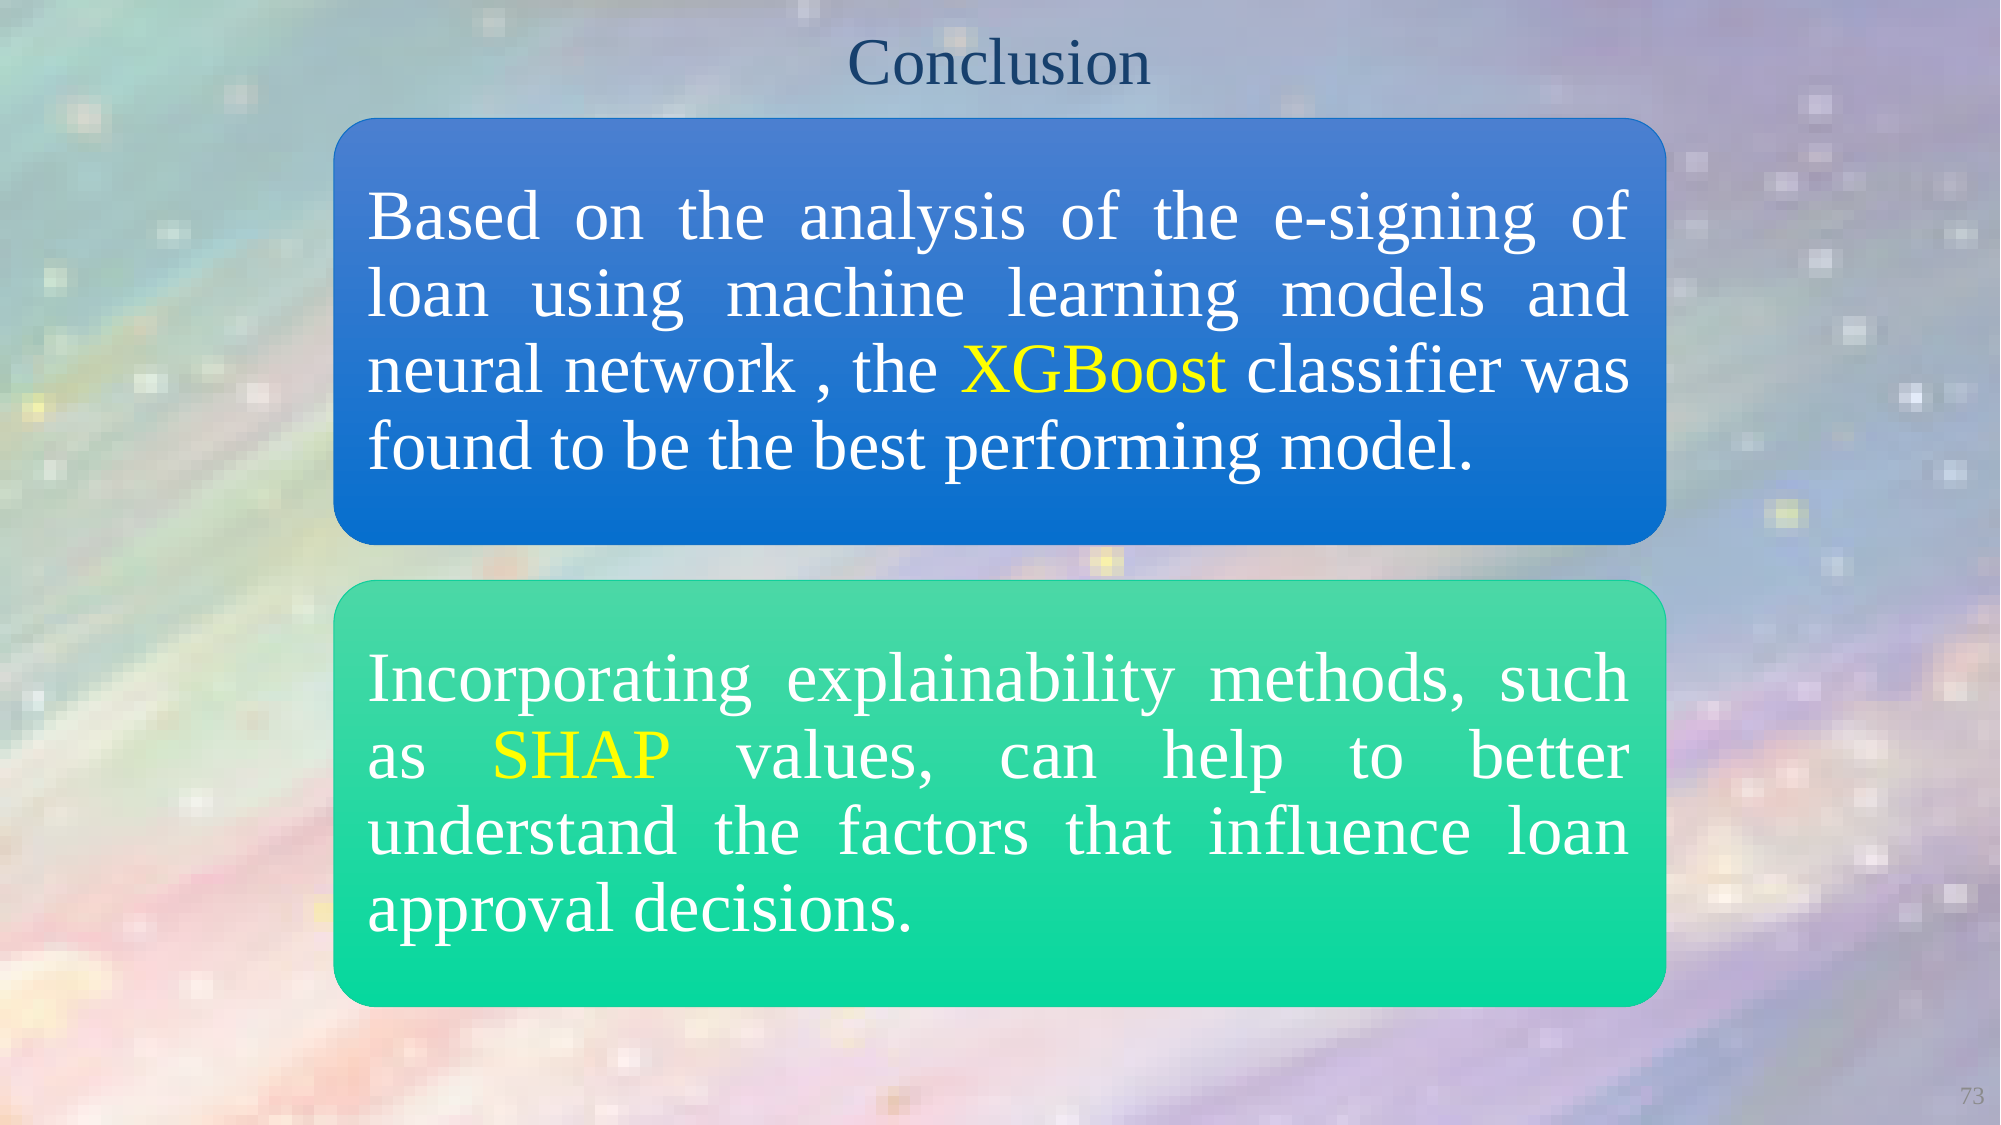

Conclusion
Based on the analysis of the e-signing of loan using machine learning models and neural network , the XGBoost classifier was found to be the best performing model.
Incorporating explainability methods, such as SHAP values, can help to better understand the factors that influence loan approval decisions.
73